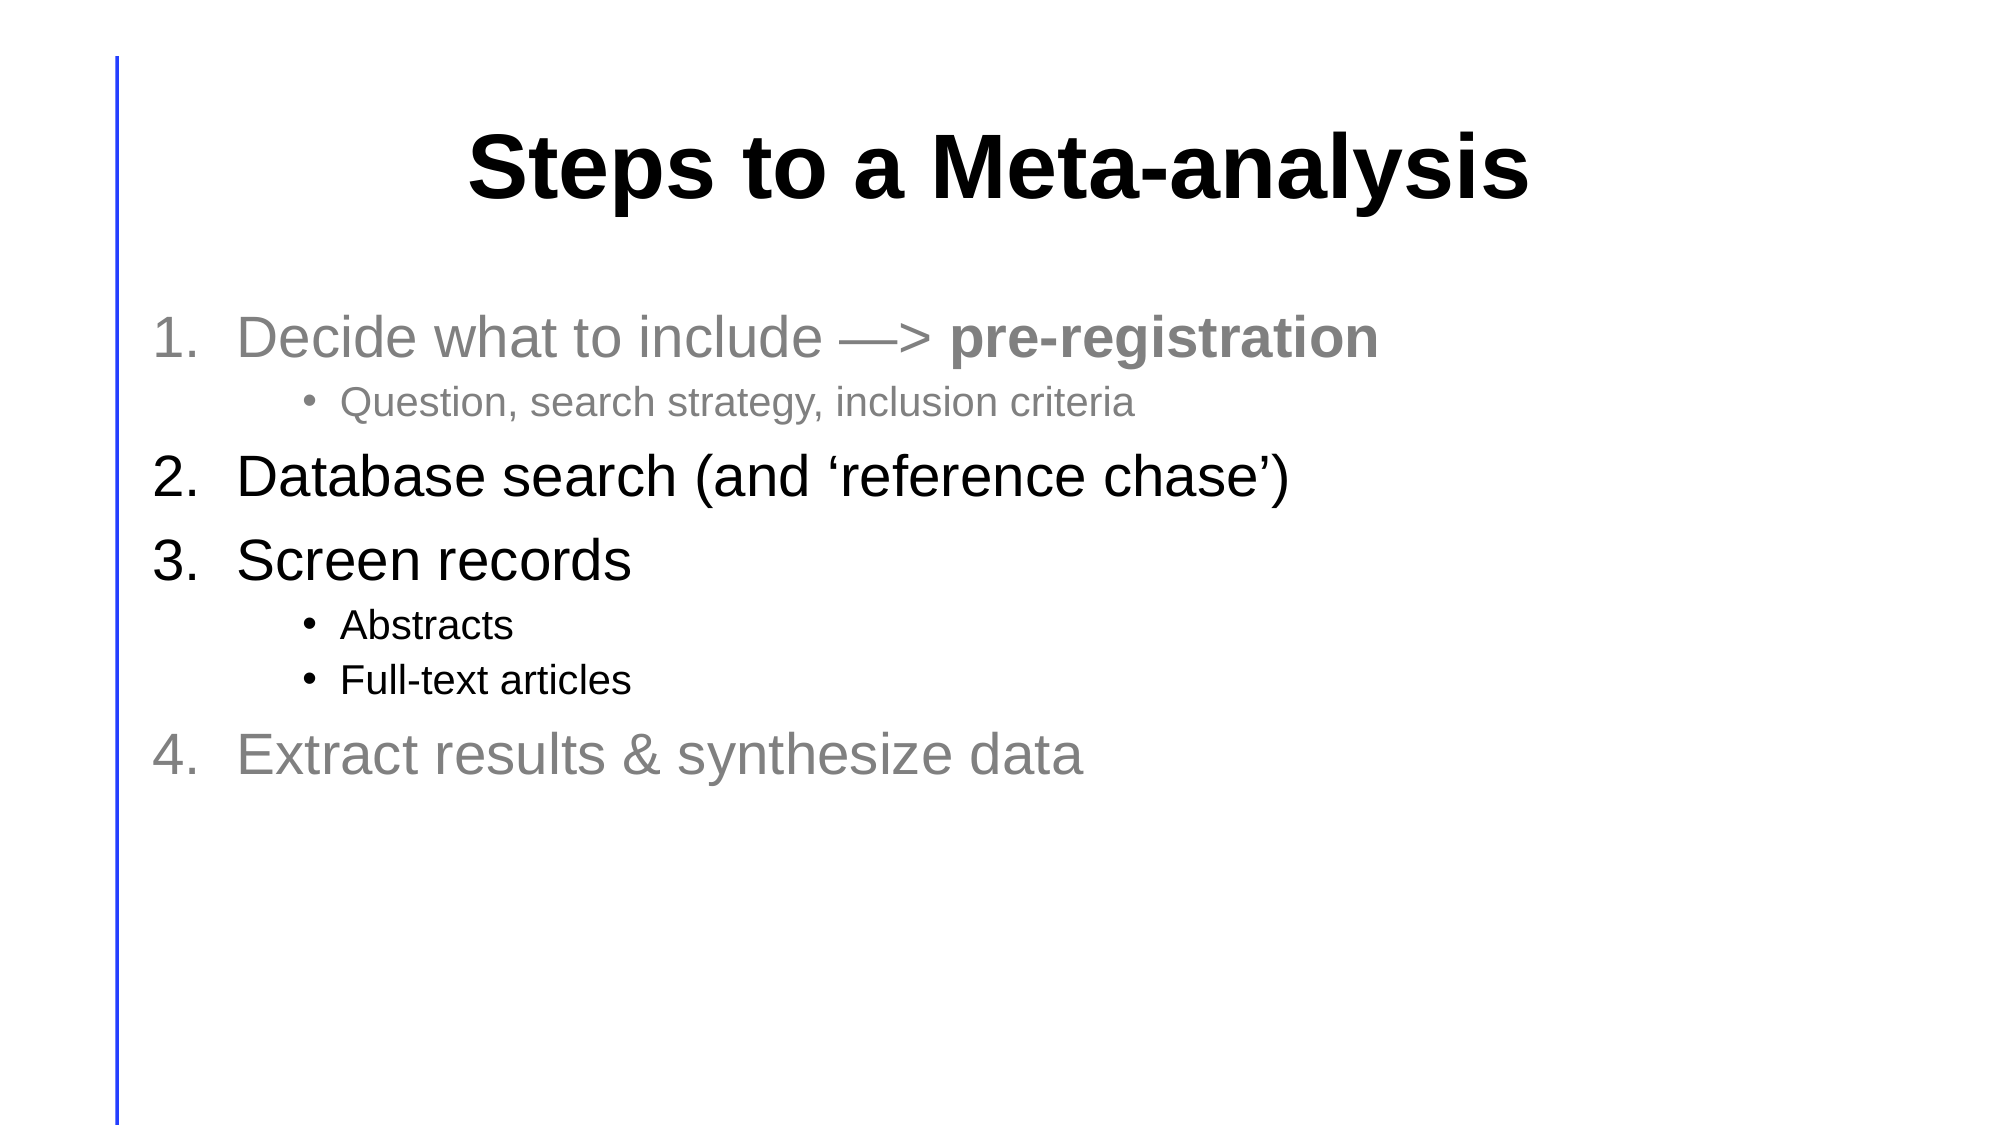

# Steps to a Meta-analysis
Decide what to include —> pre-registration
Question, search strategy, inclusion criteria
Database search (and ‘reference chase’)
Screen records
Abstracts
Full-text articles
Extract results & synthesize data